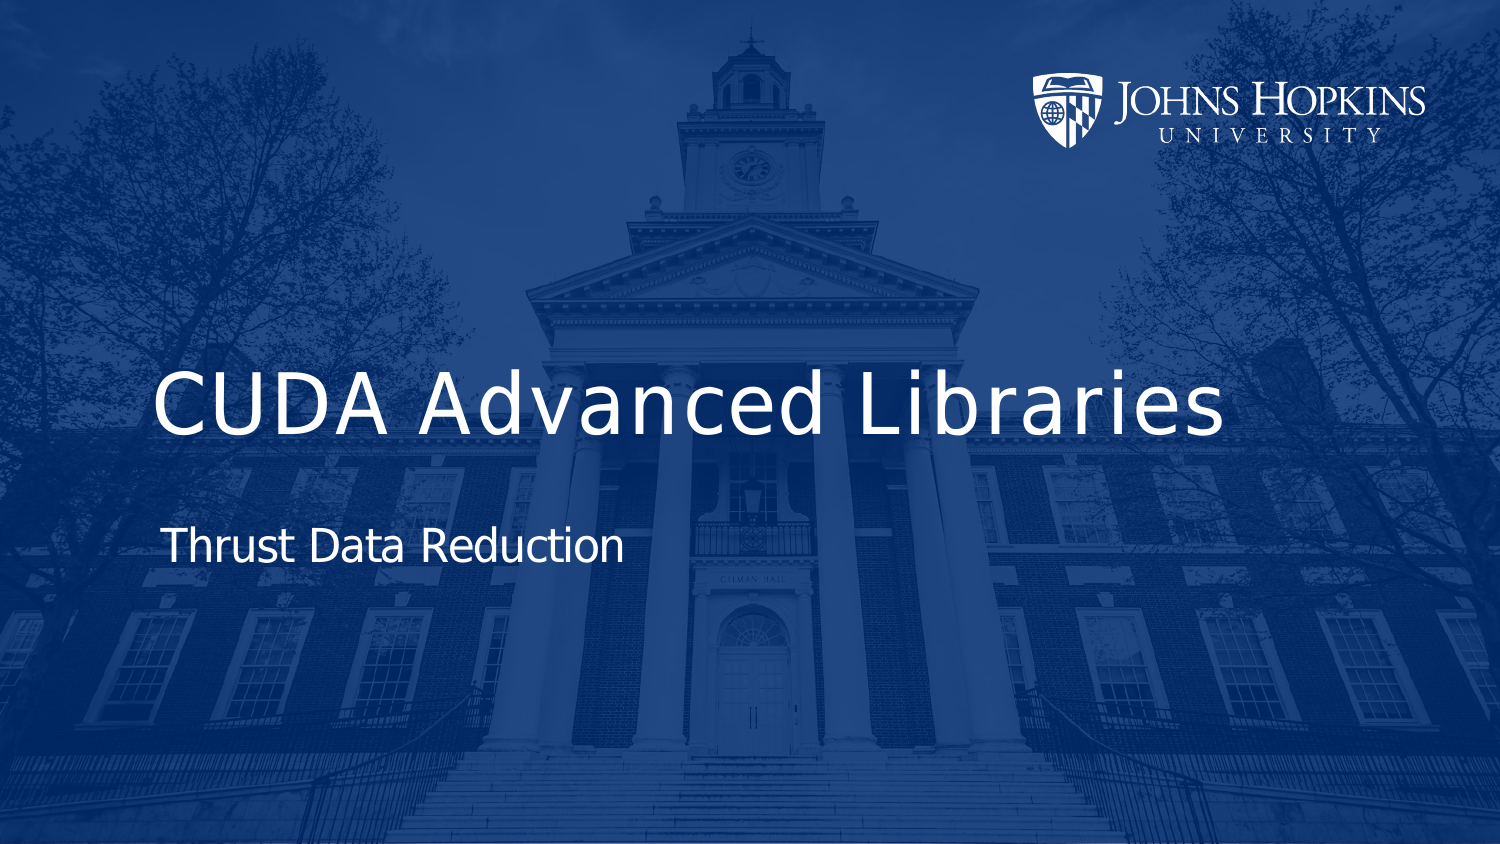

# CUDA Advanced Libraries
Thrust Data Reduction